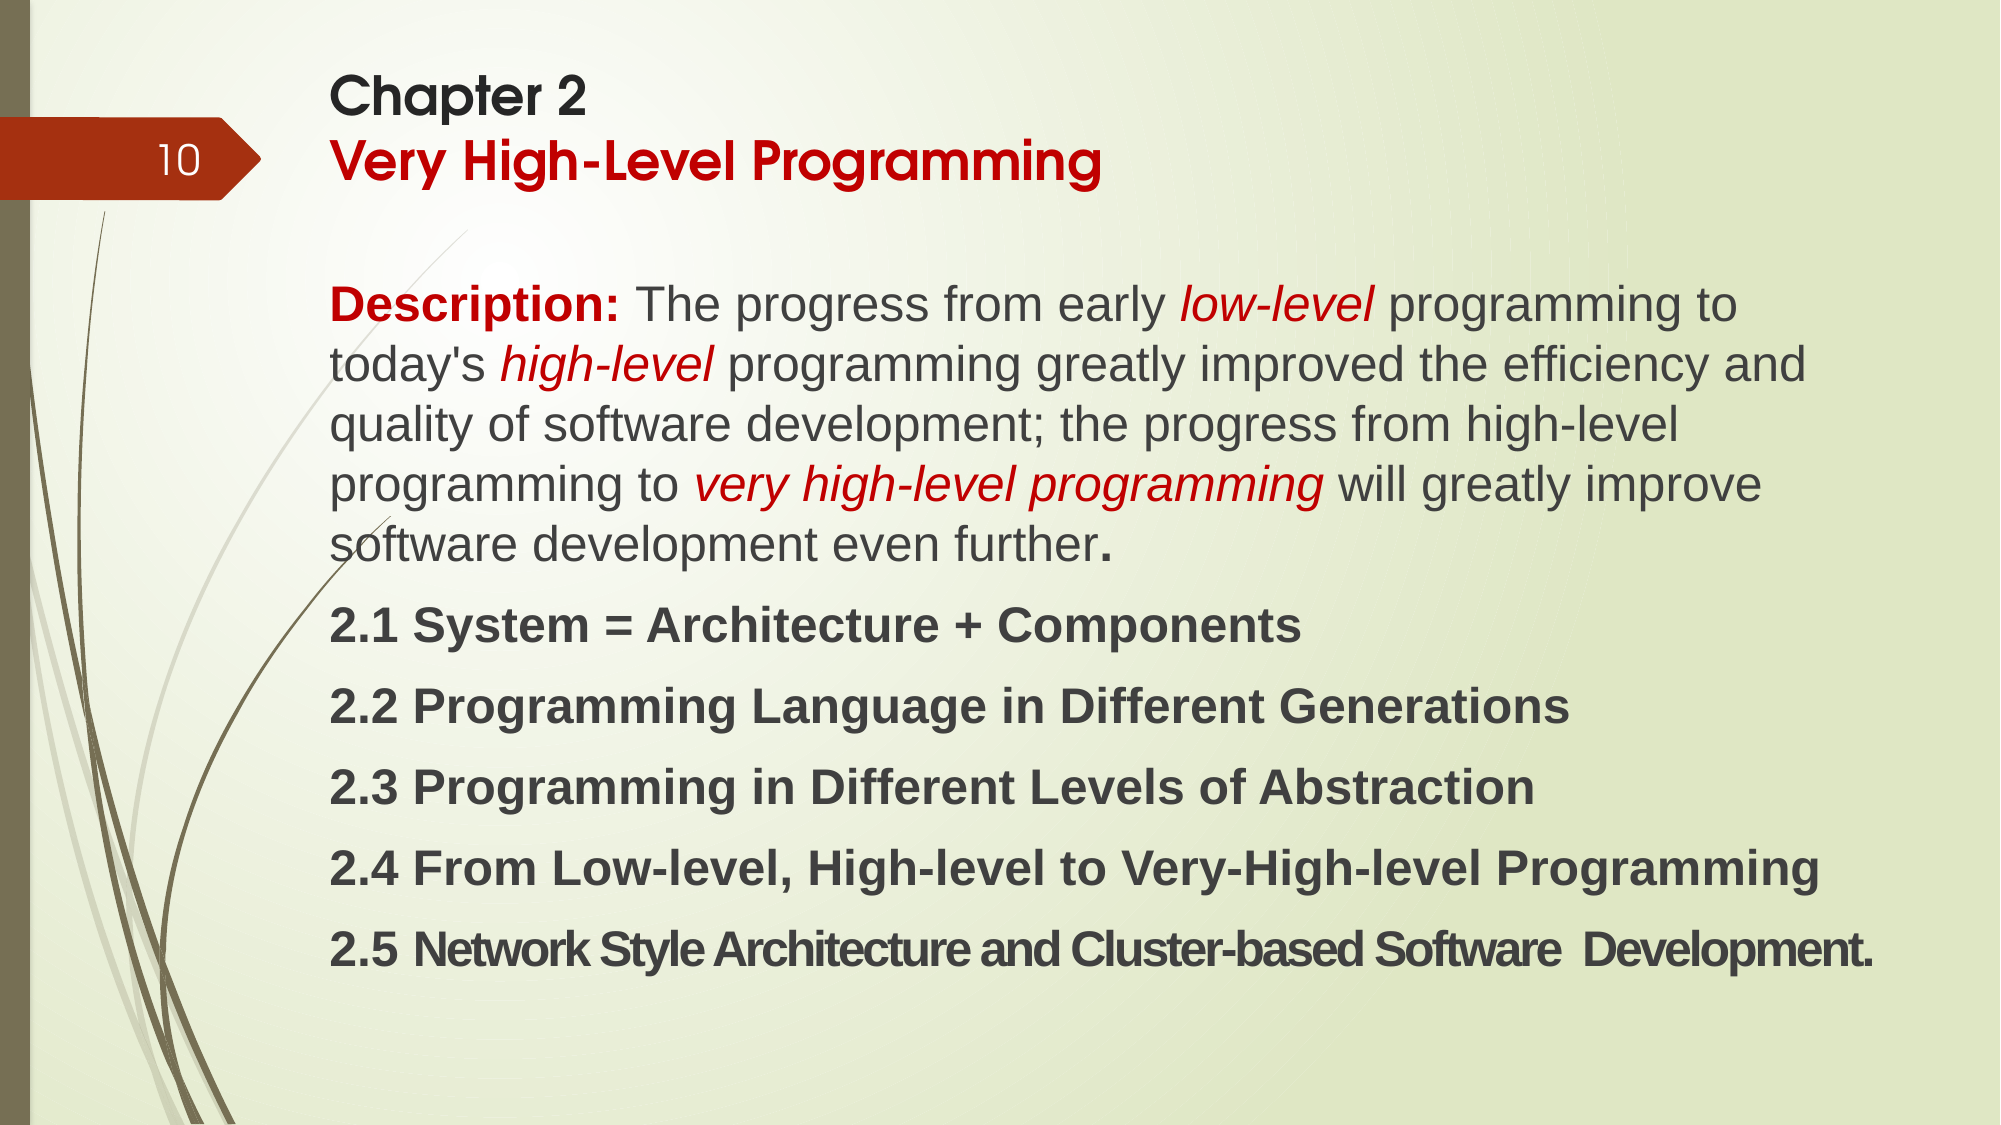

# Chapter 2 Very High-Level Programming
10
Description: The progress from early low-level programming to today's high-level programming greatly improved the efficiency and quality of software development; the progress from high-level programming to very high-level programming will greatly improve software development even further.
2.1 System = Architecture + Components
2.2 Programming Language in Different Generations
2.3 Programming in Different Levels of Abstraction
2.4 From Low-level, High-level to Very-High-level Programming
2.5 Network Style Architecture and Cluster-based Software  Development.